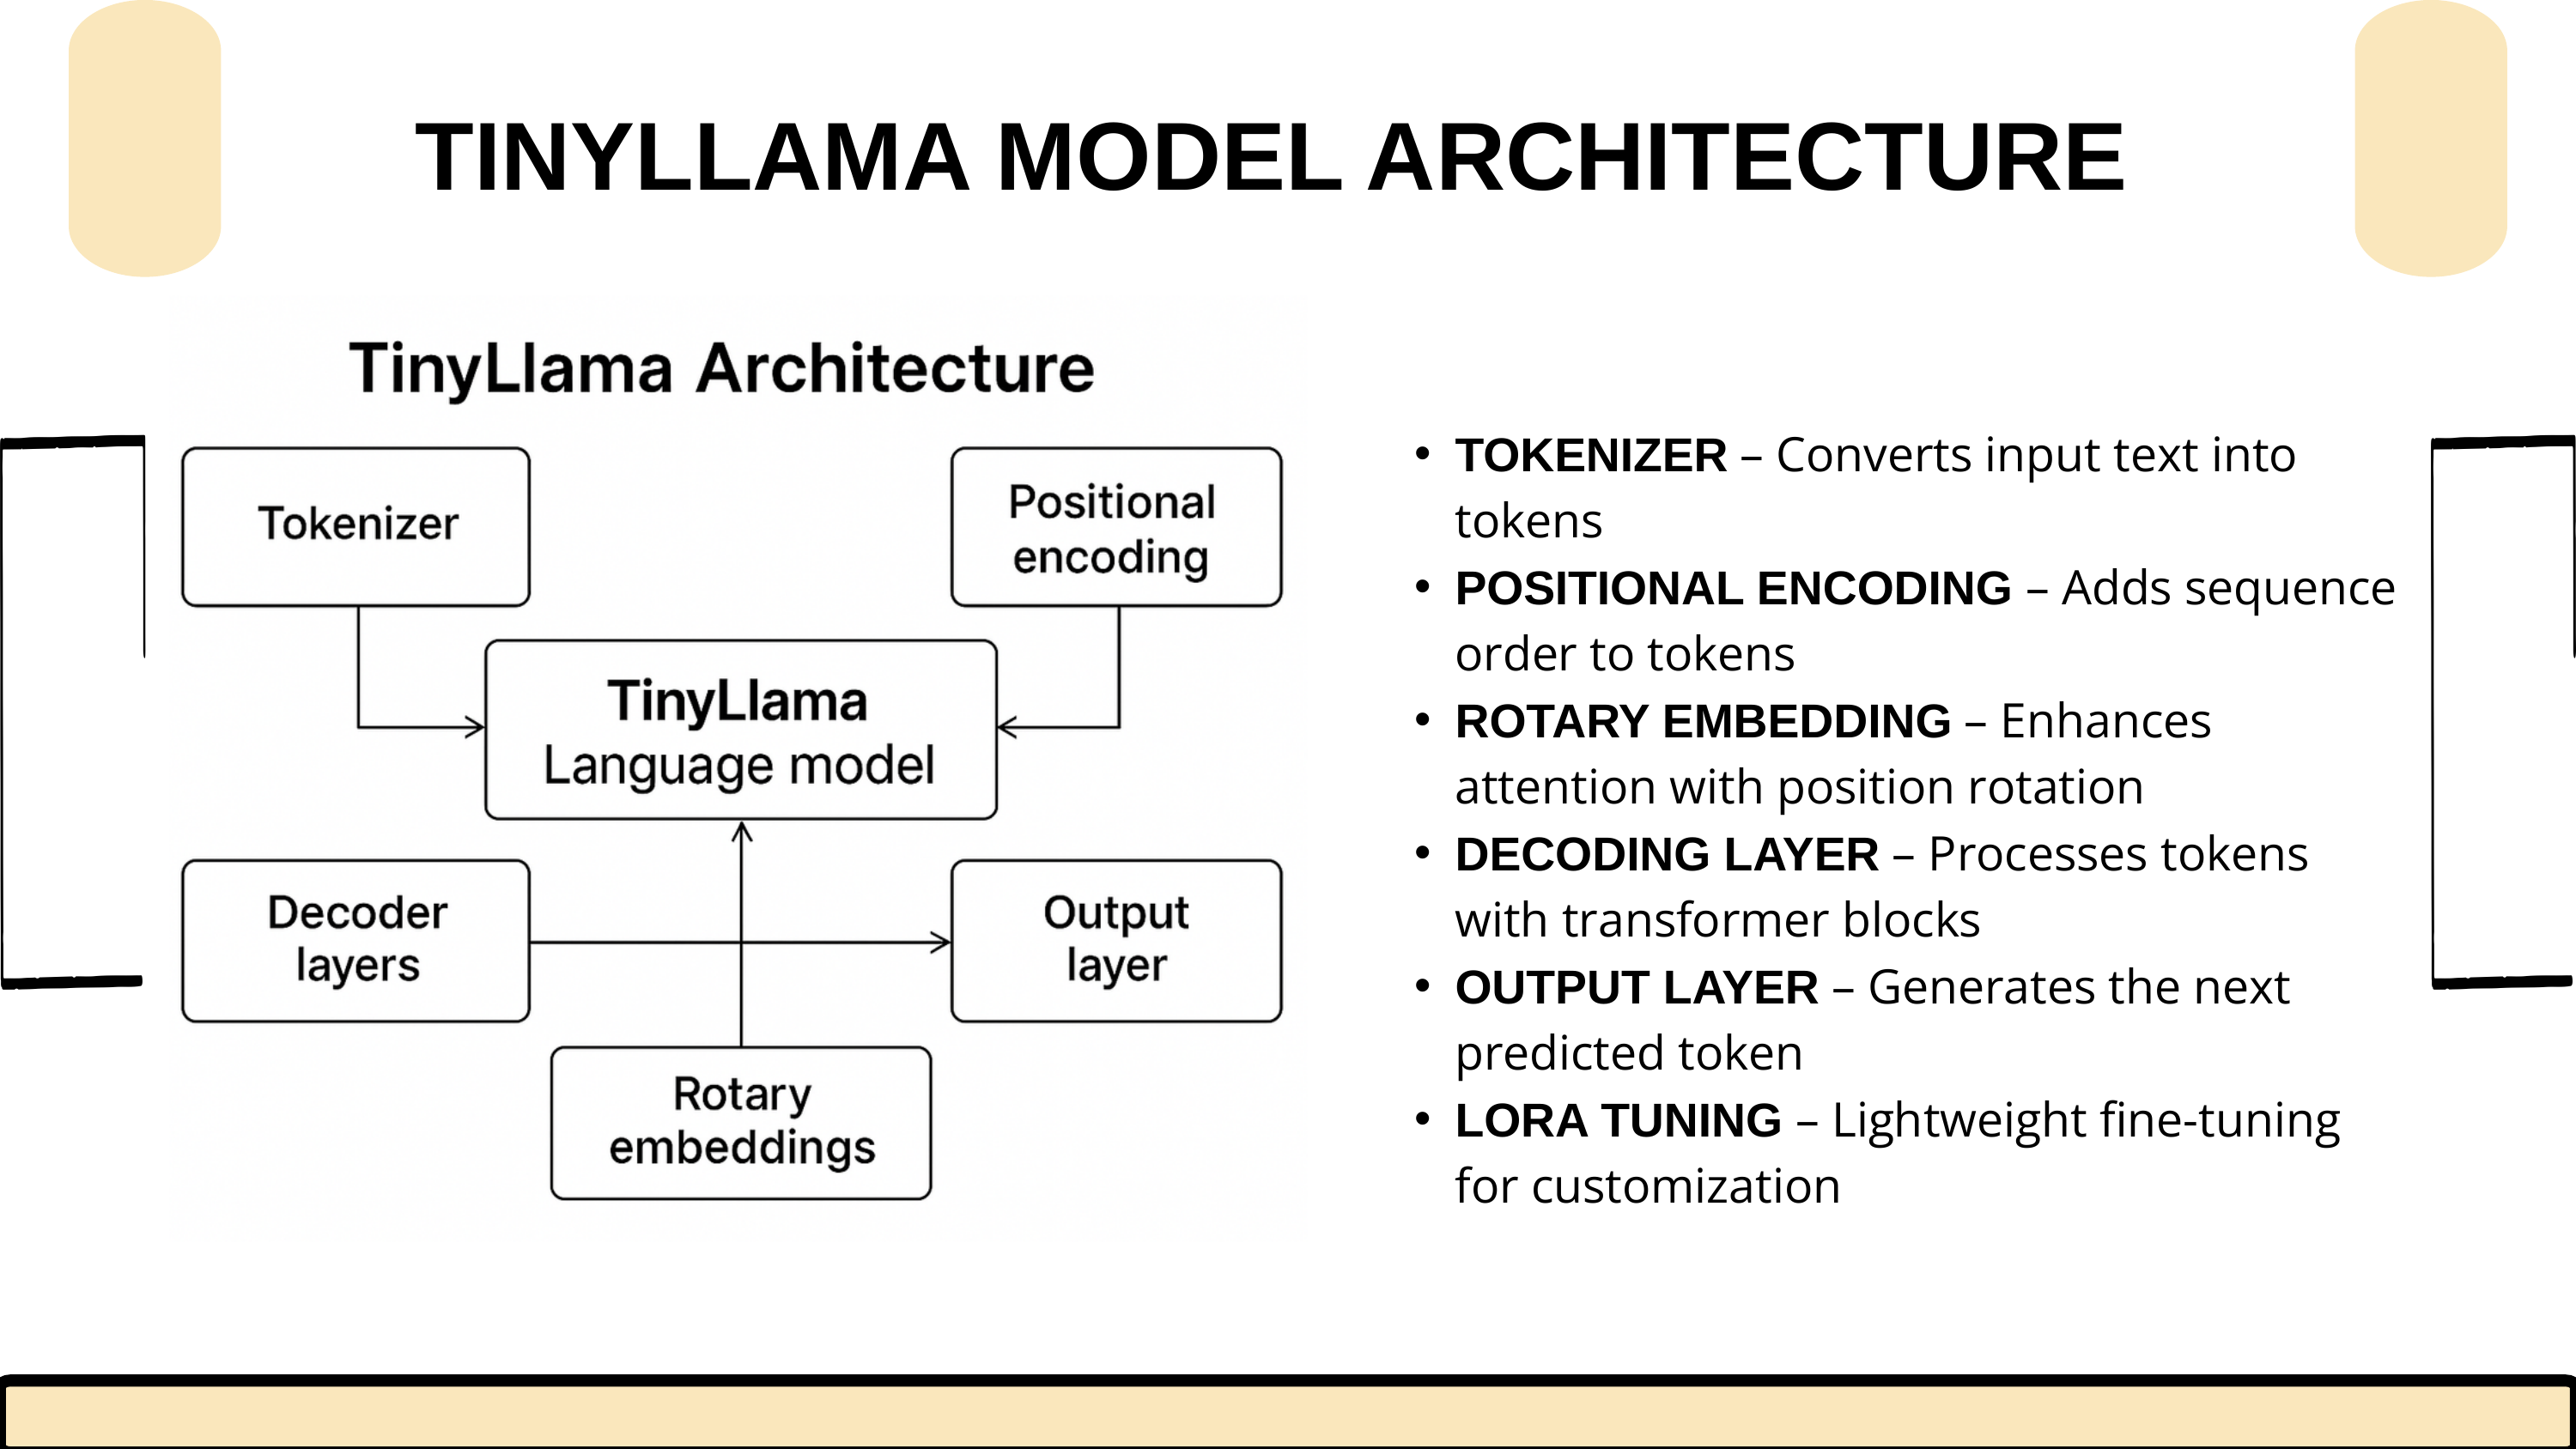

TINYLLAMA MODEL ARCHITECTURE

TOKENIZER – Converts input text into tokens
POSITIONAL ENCODING – Adds sequence order to tokens
ROTARY EMBEDDING – Enhances attention with position rotation
DECODING LAYER – Processes tokens with transformer blocks
OUTPUT LAYER – Generates the next predicted token
LORA TUNING – Lightweight fine-tuning for customization